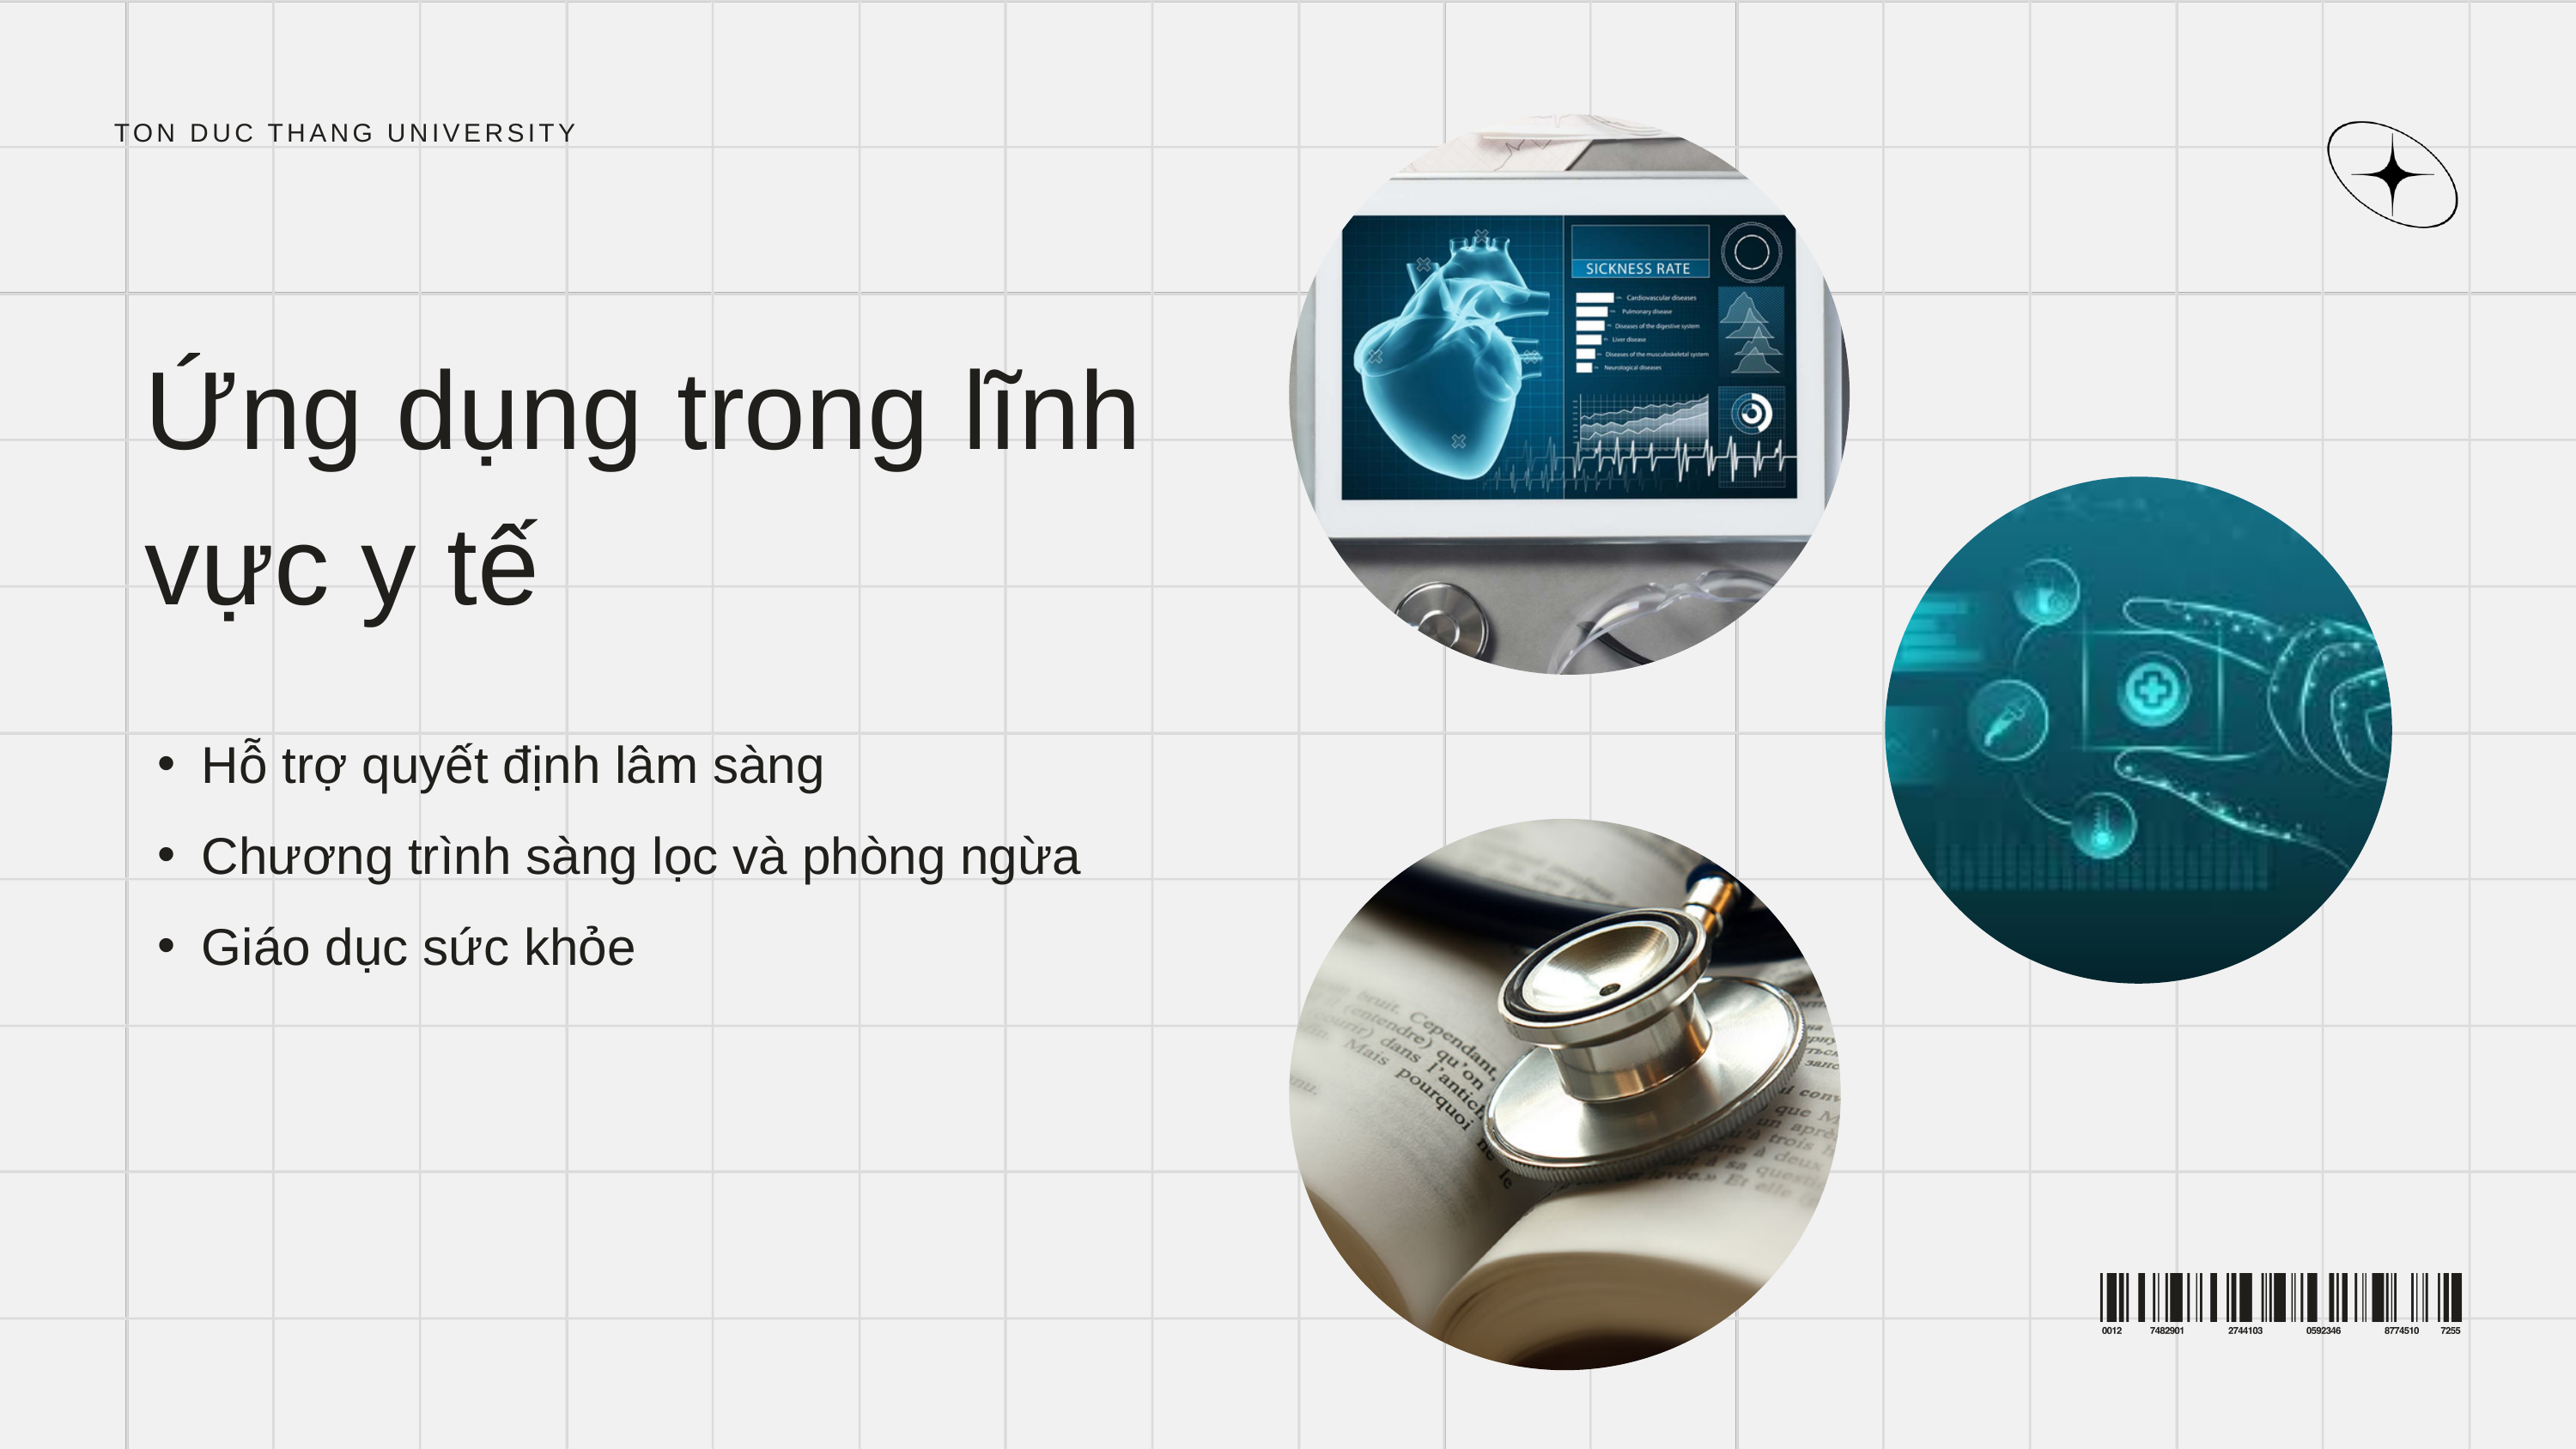

TON DUC THANG UNIVERSITY

Ứng dụng trong lĩnh vực y tế

Hỗ trợ quyết định lâm sàng
Chương trình sàng lọc và phòng ngừa
Giáo dục sức khỏe